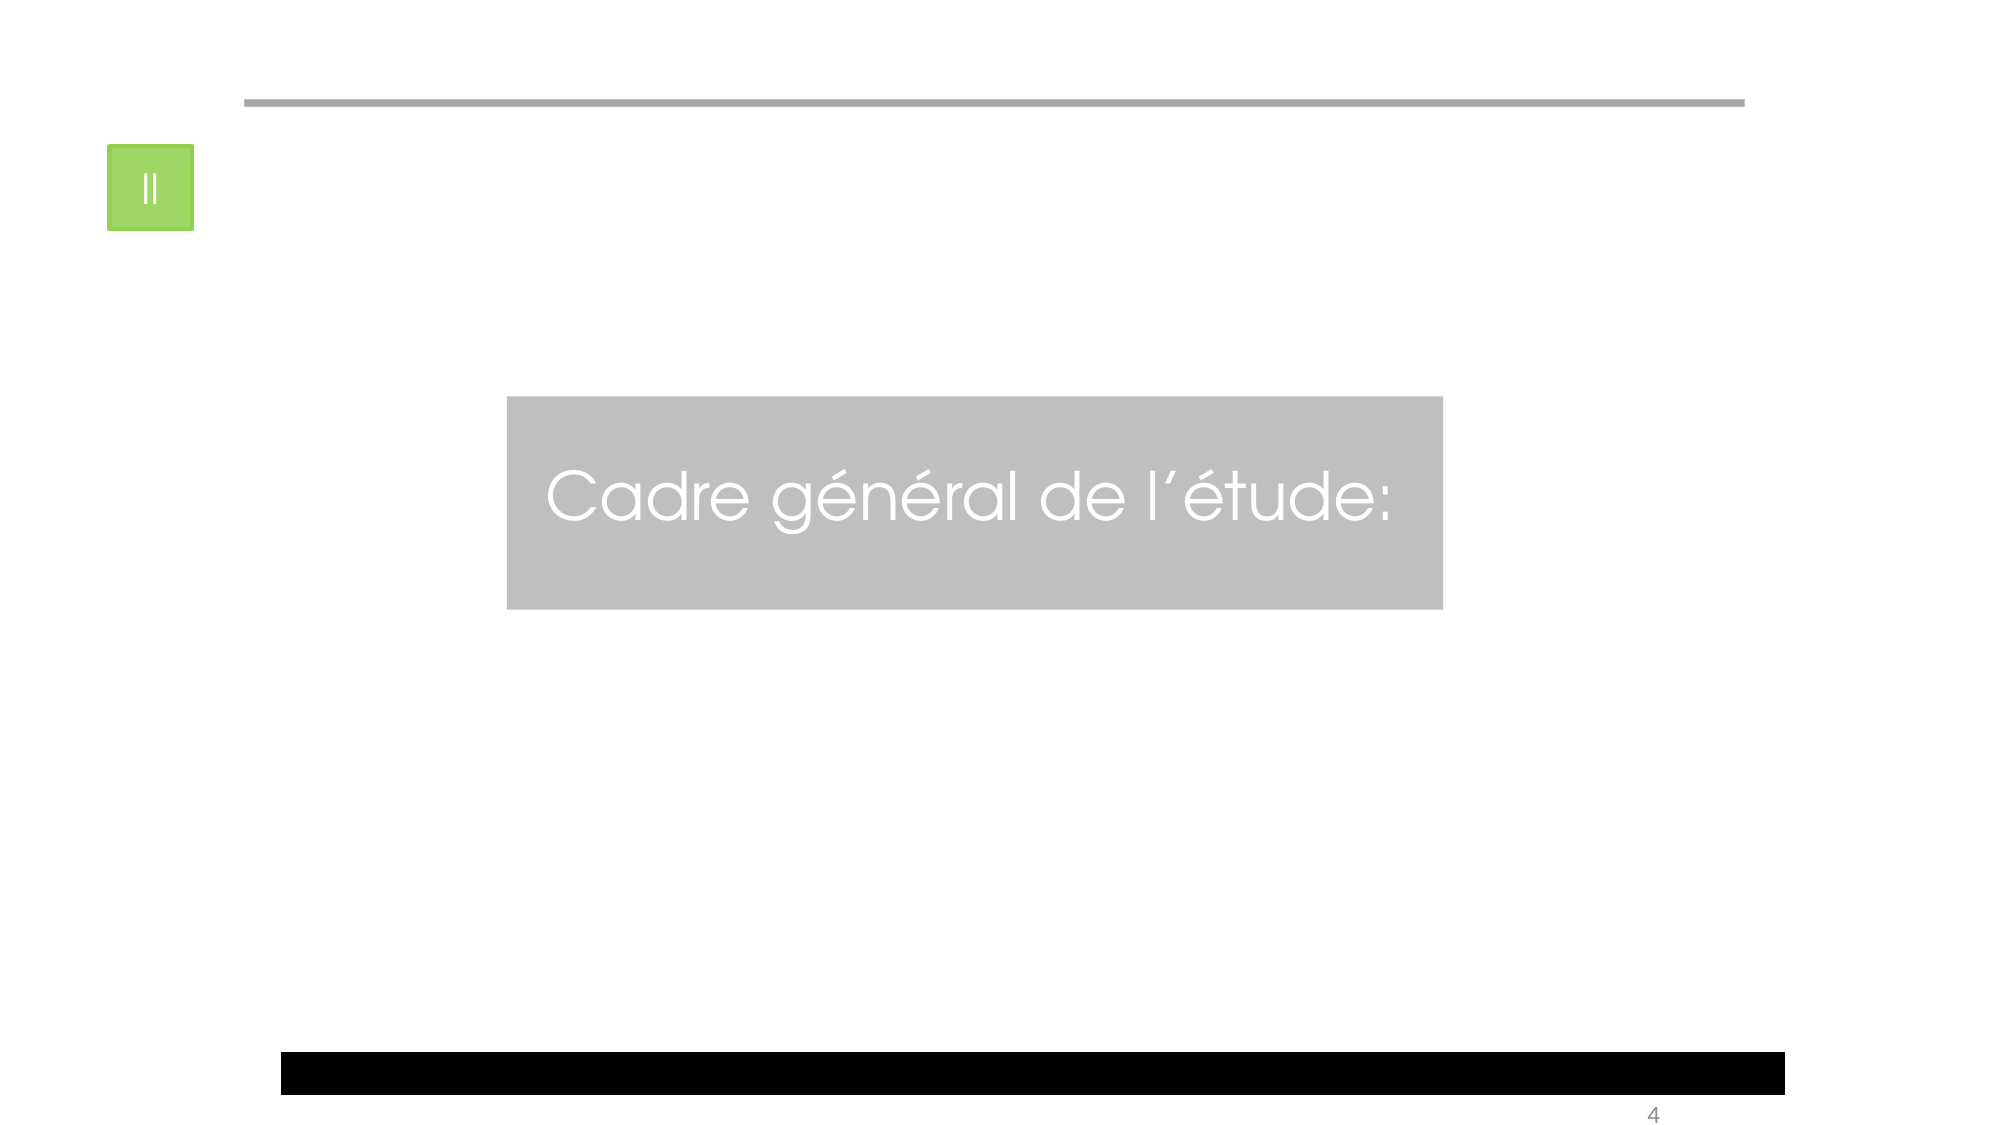

II

Cadre général de l’étude:
IV

2
4
Année universitaire 2012/2013
4